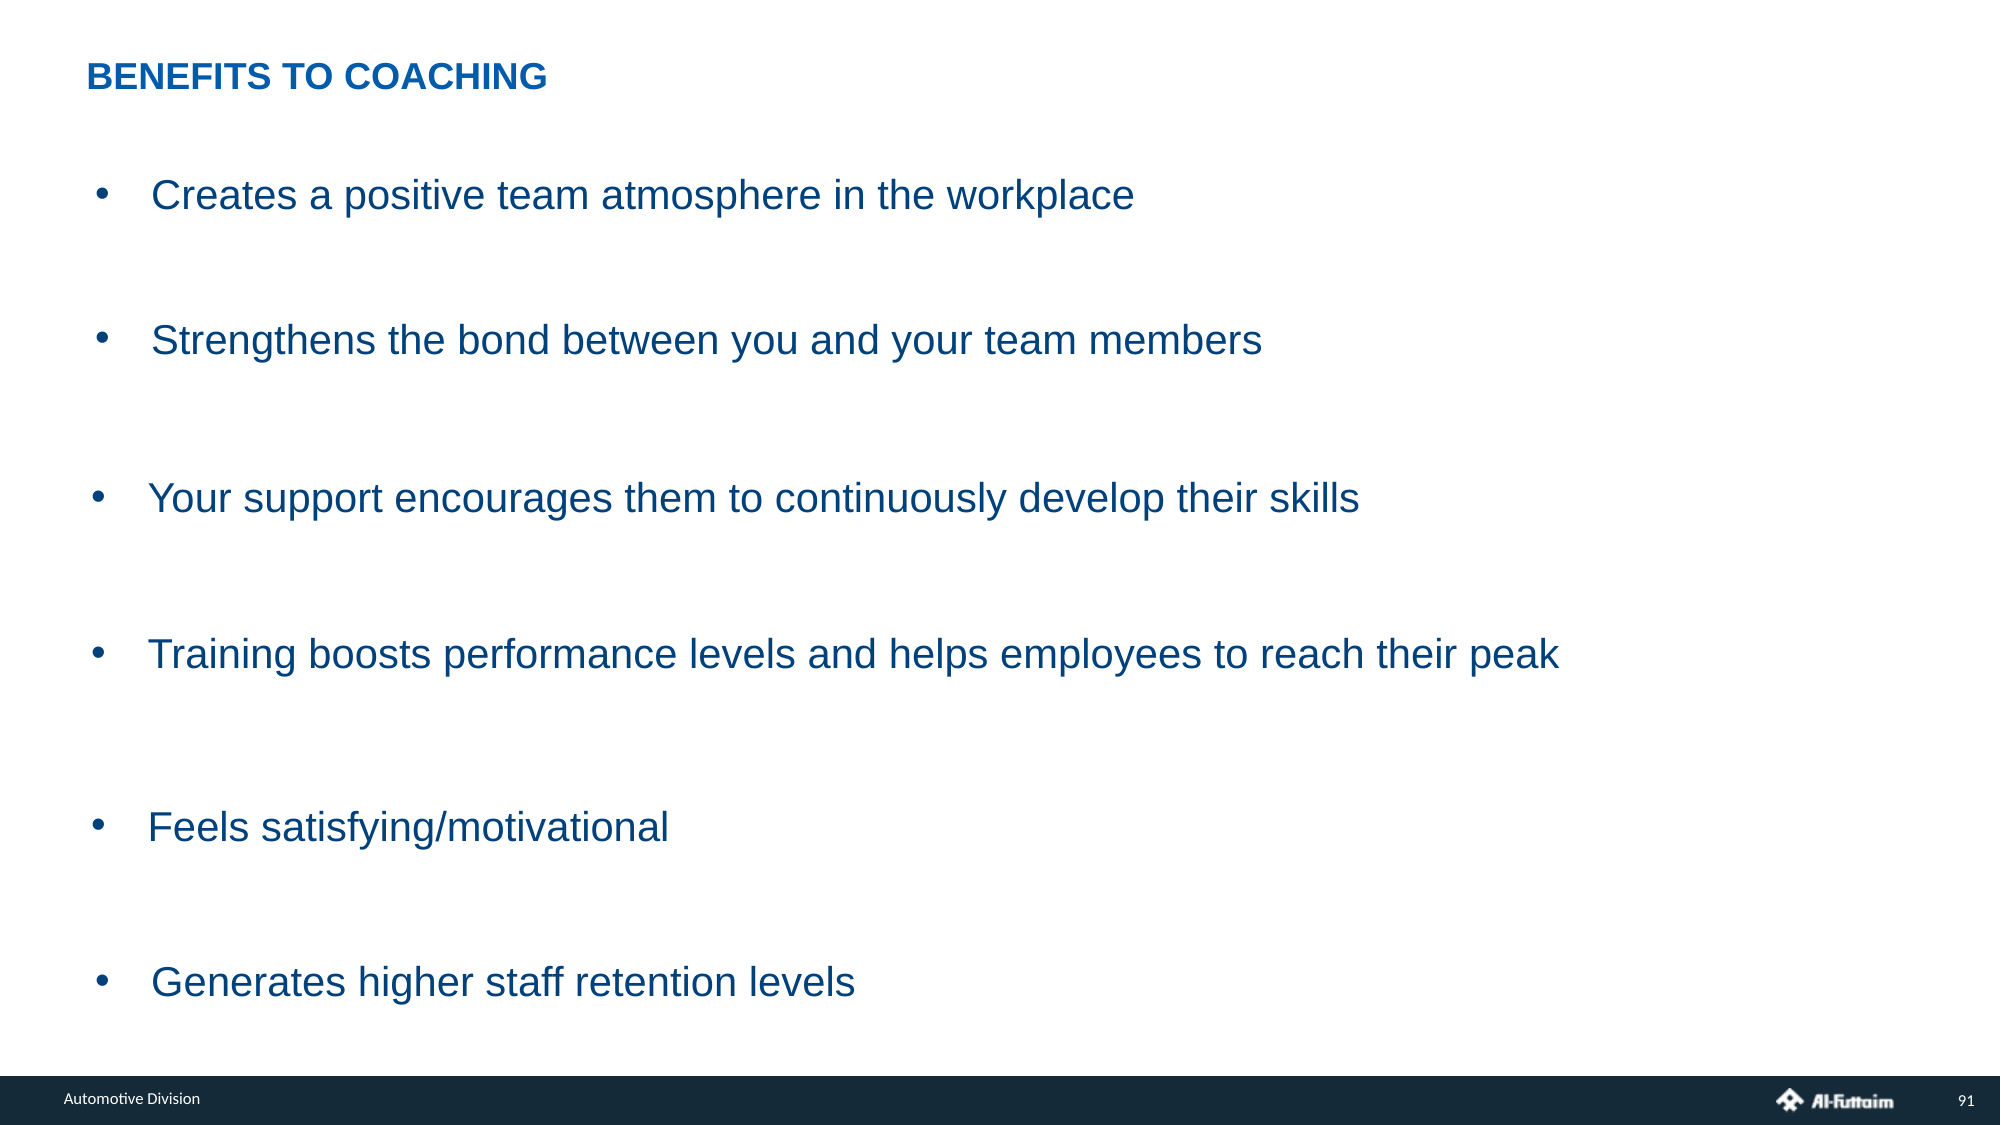

BENEFITS TO COACHING
Creates a positive team atmosphere in the workplace
Strengthens the bond between you and your team members
Your support encourages them to continuously develop their skills
Training boosts performance levels and helps employees to reach their peak
Feels satisfying/motivational
Generates higher staff retention levels